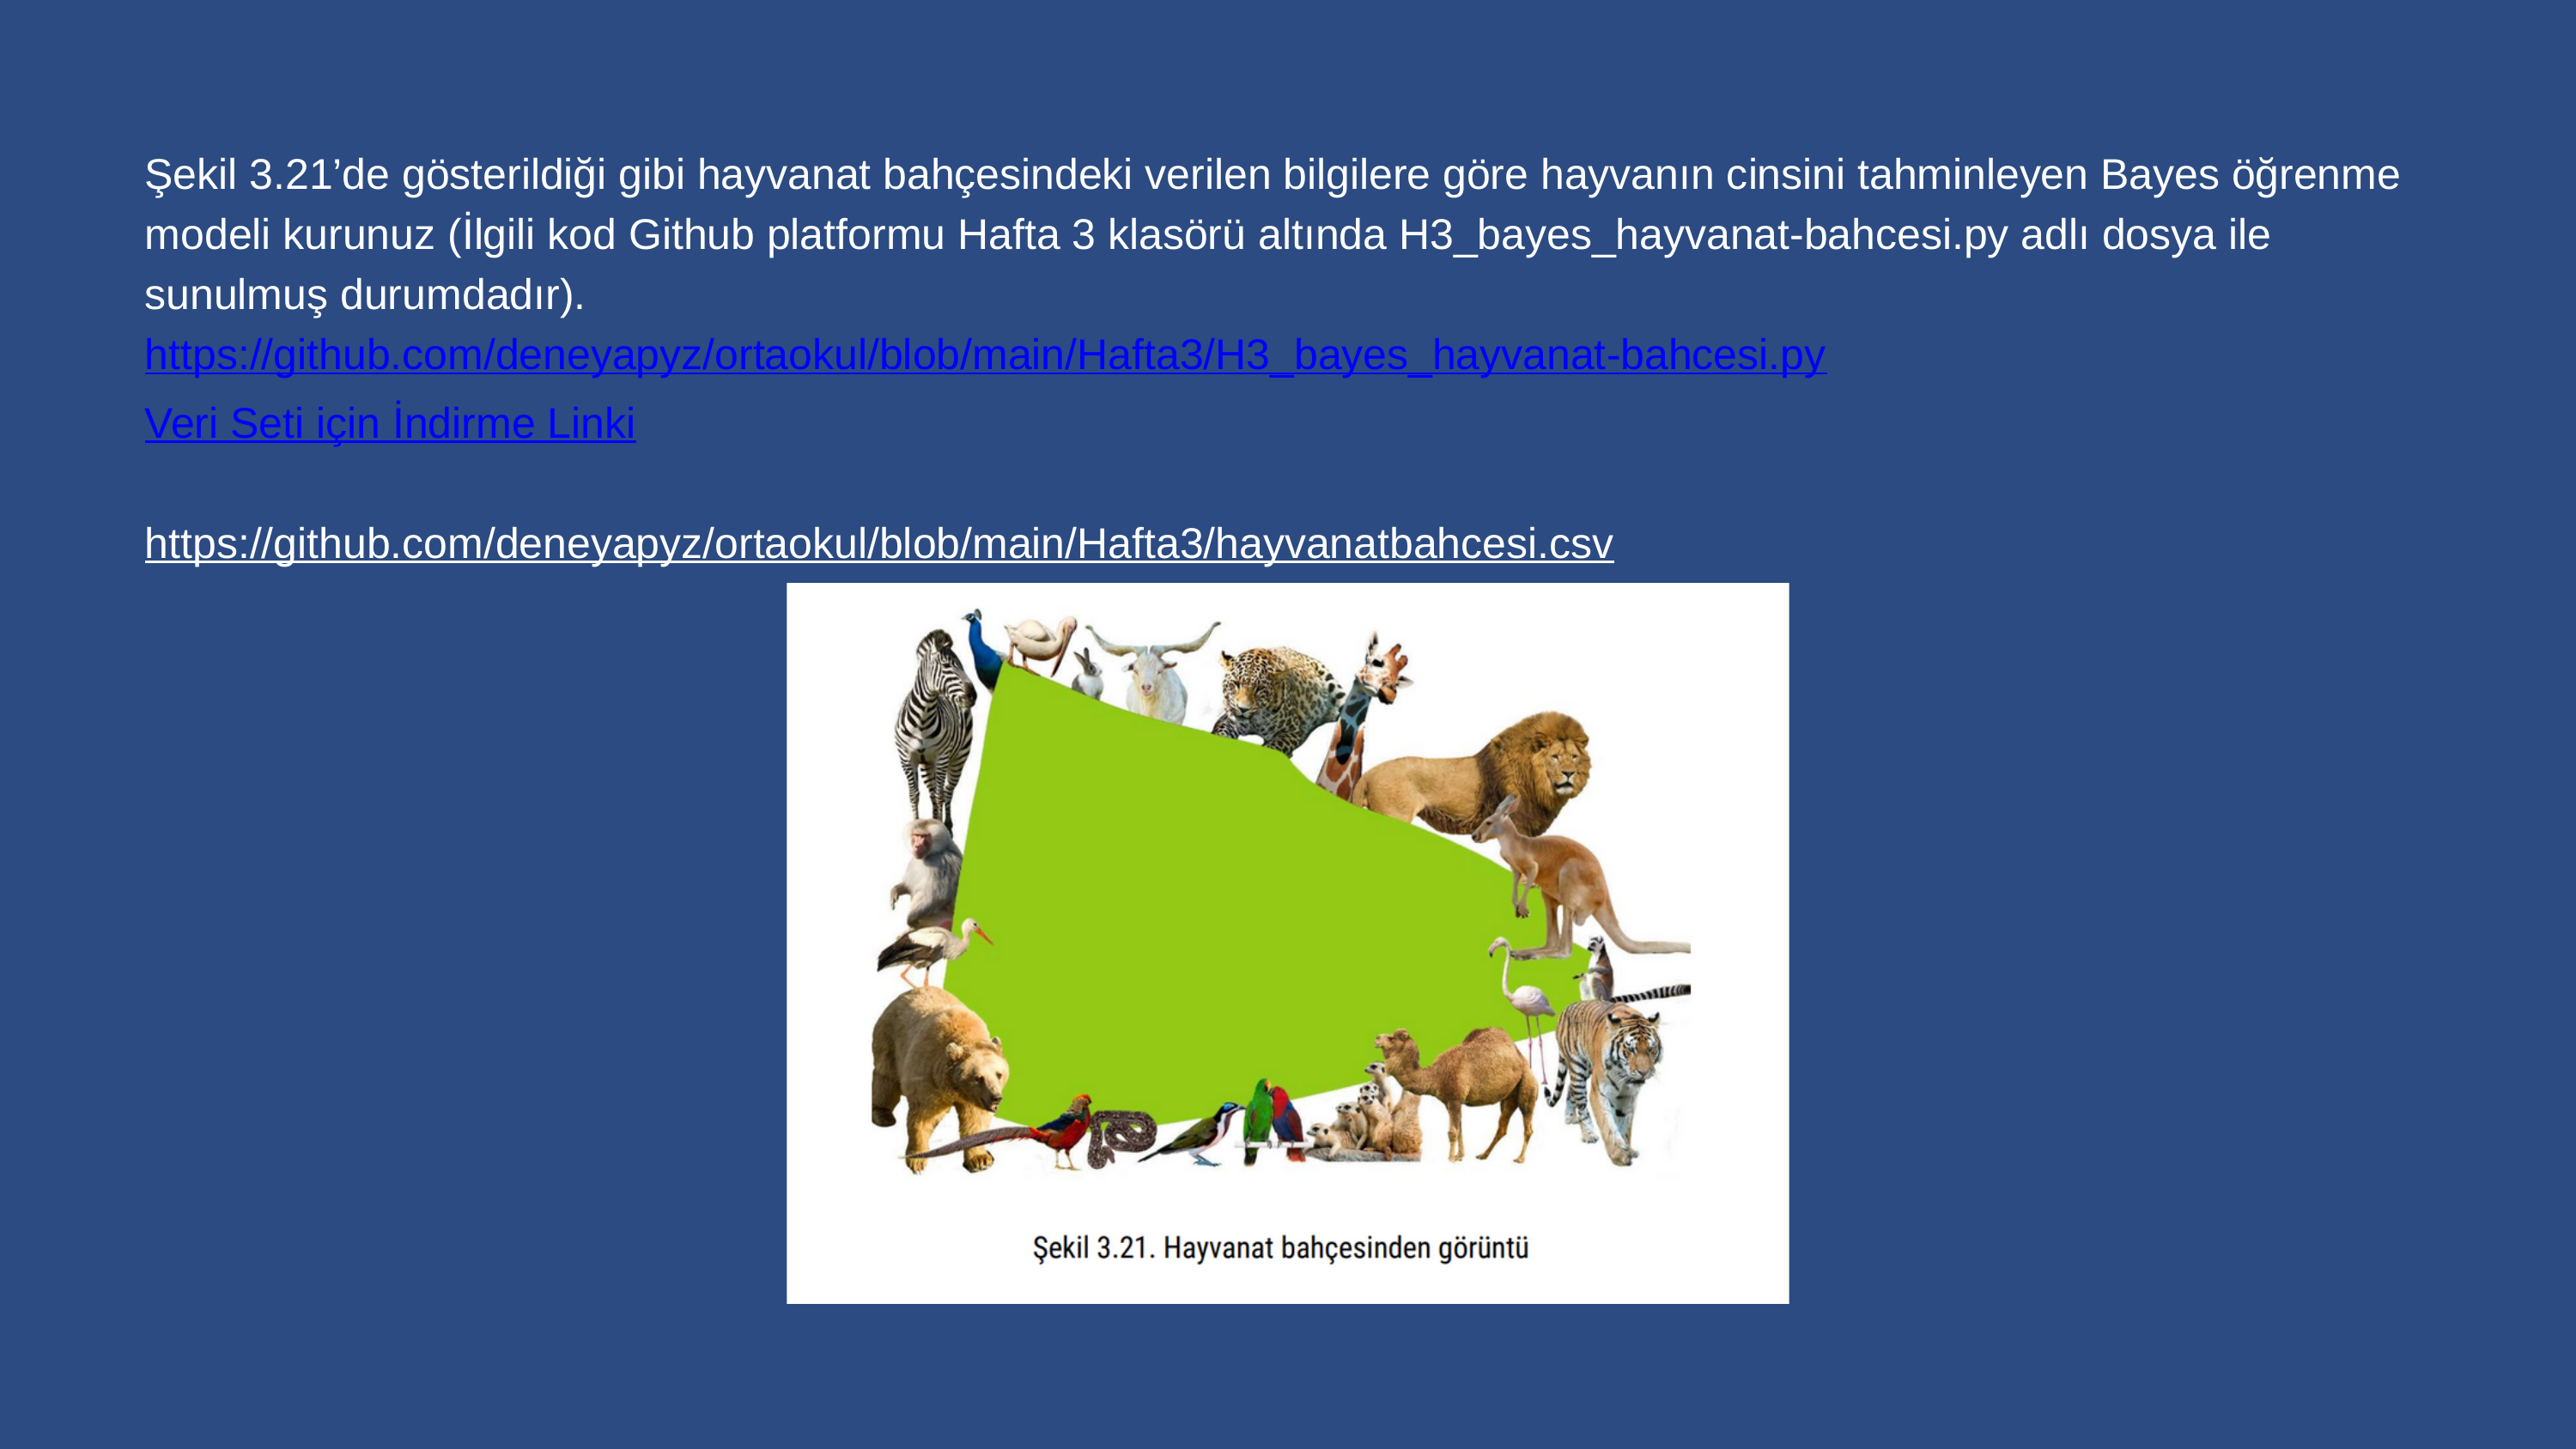

Şekil 3.21’de gösterildiği gibi hayvanat bahçesindeki verilen bilgilere göre hayvanın cinsini tahminleyen Bayes öğrenme modeli kurunuz (İlgili kod Github platformu Hafta 3 klasörü altında H3_bayes_hayvanat-bahcesi.py adlı dosya ile sunulmuş durumdadır).
https://github.com/deneyapyz/ortaokul/blob/main/Hafta3/H3_bayes_hayvanat-bahcesi.py
Veri Seti için İndirme Linki

https://github.com/deneyapyz/ortaokul/blob/main/Hafta3/hayvanatbahcesi.csv